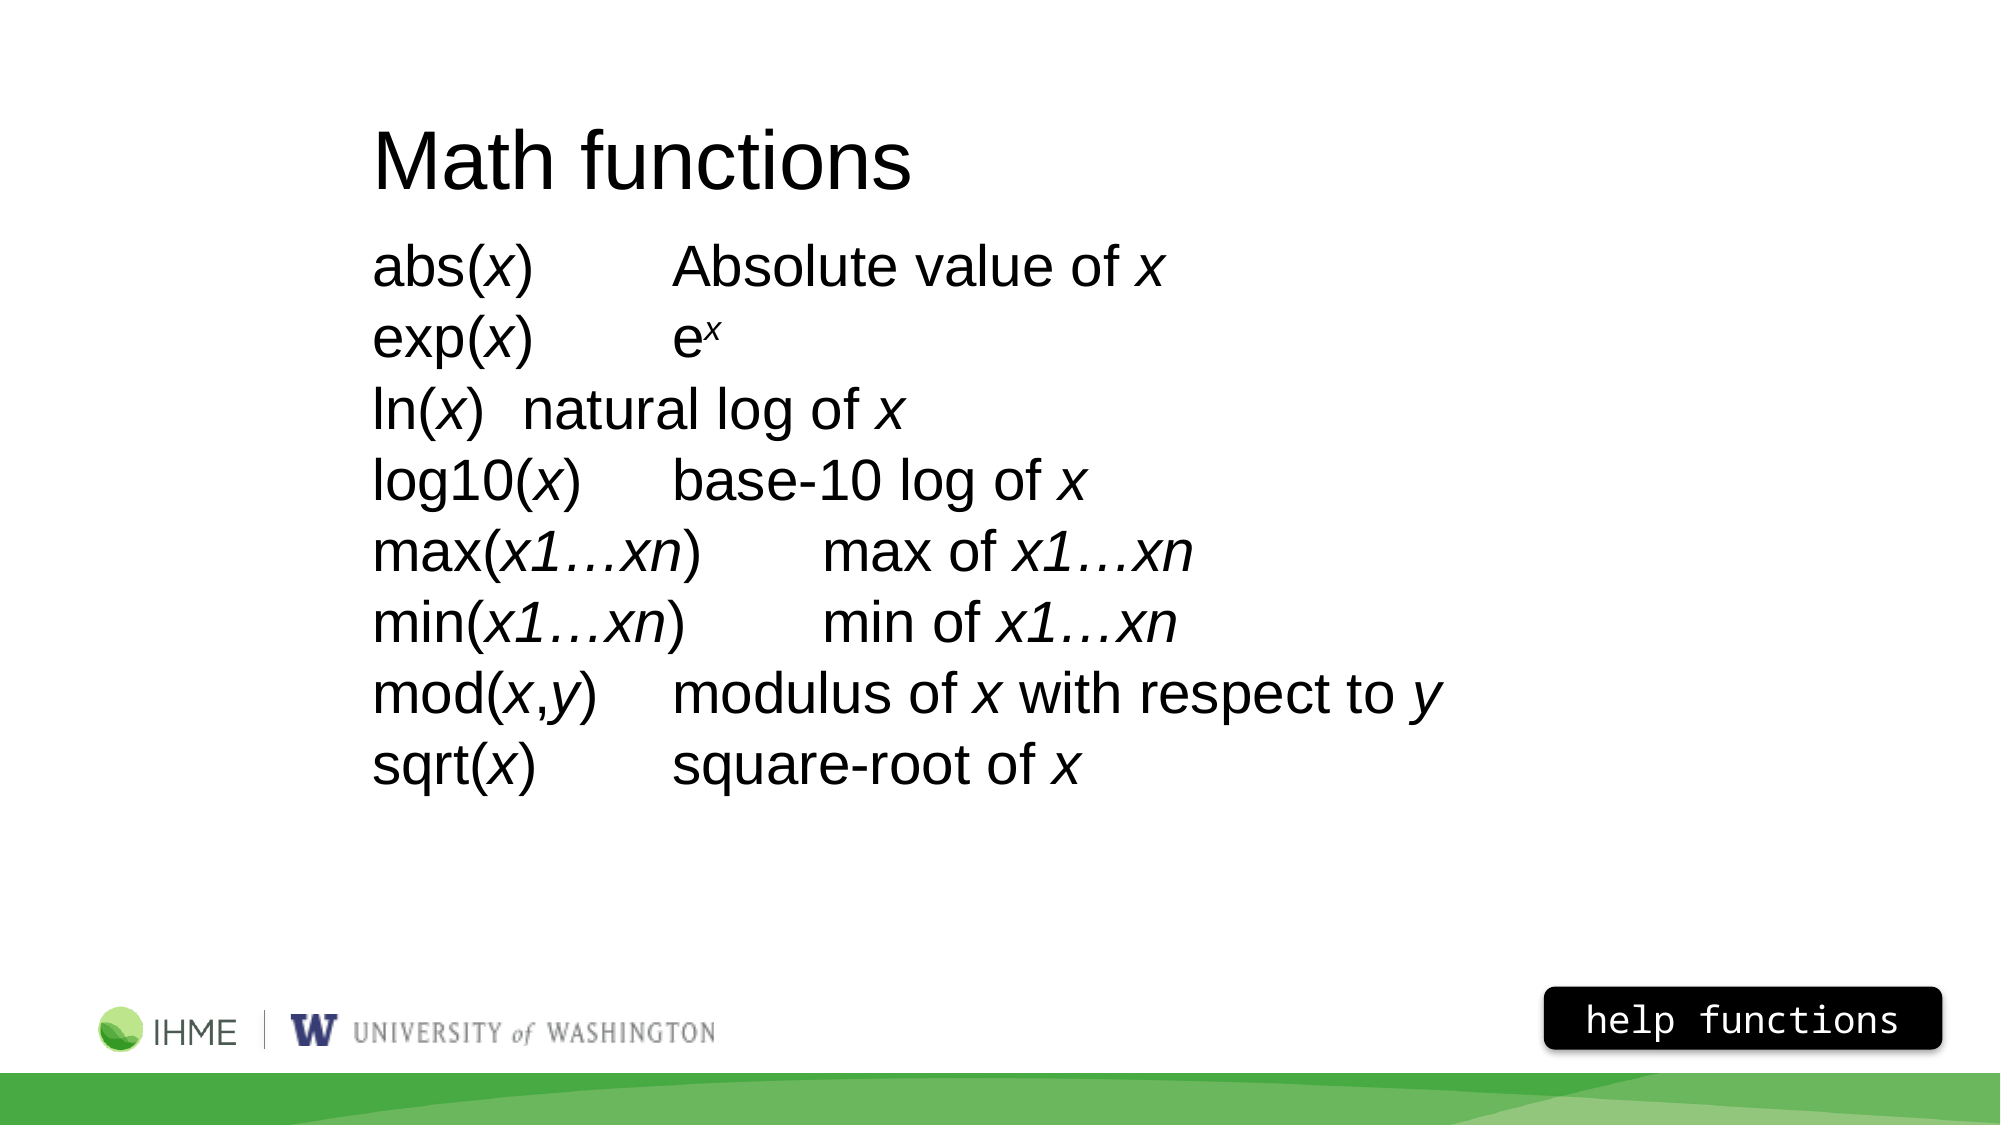

Math functions

abs(x)	Absolute value of x
exp(x)	ex
ln(x)	natural log of x
log10(x)	base-10 log of x
max(x1…xn)	max of x1…xn
min(x1…xn)	min of x1…xn
mod(x,y)	modulus of x with respect to y
sqrt(x)	square-root of x

help functions